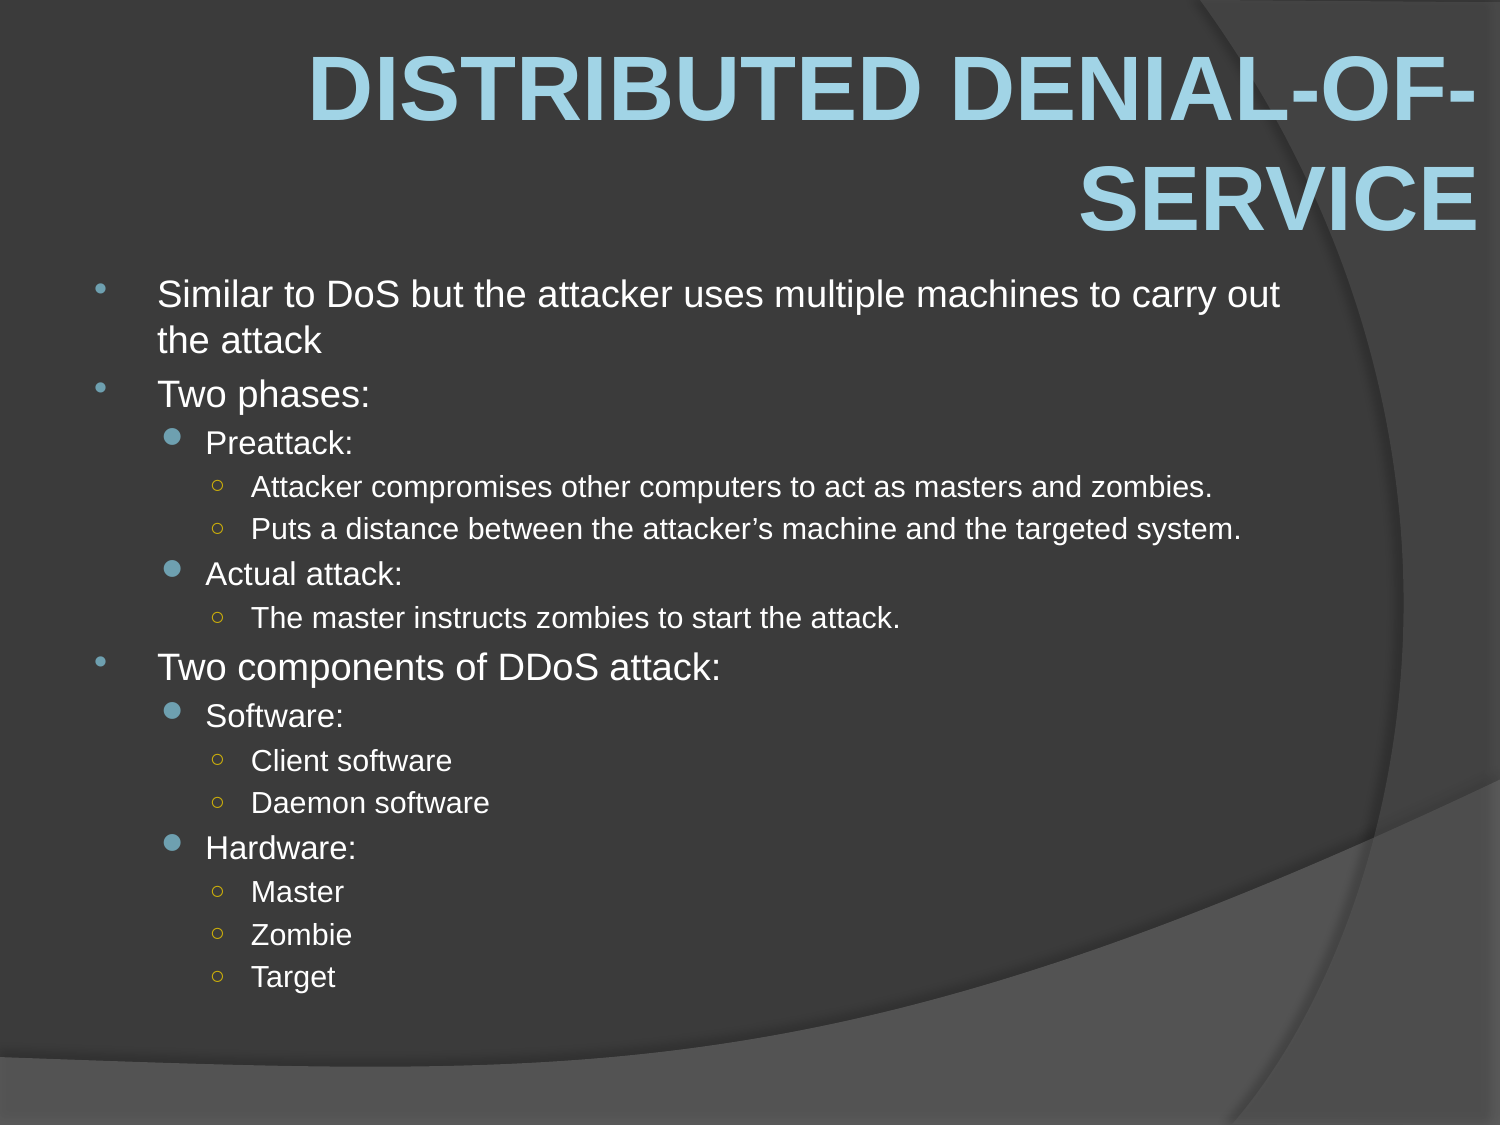

# Distributed Denial-of-Service
Similar to DoS but the attacker uses multiple machines to carry out the attack
Two phases:
Preattack:
Attacker compromises other computers to act as masters and zombies.
Puts a distance between the attacker’s machine and the targeted system.
Actual attack:
The master instructs zombies to start the attack.
Two components of DDoS attack:
Software:
Client software
Daemon software
Hardware:
Master
Zombie
Target